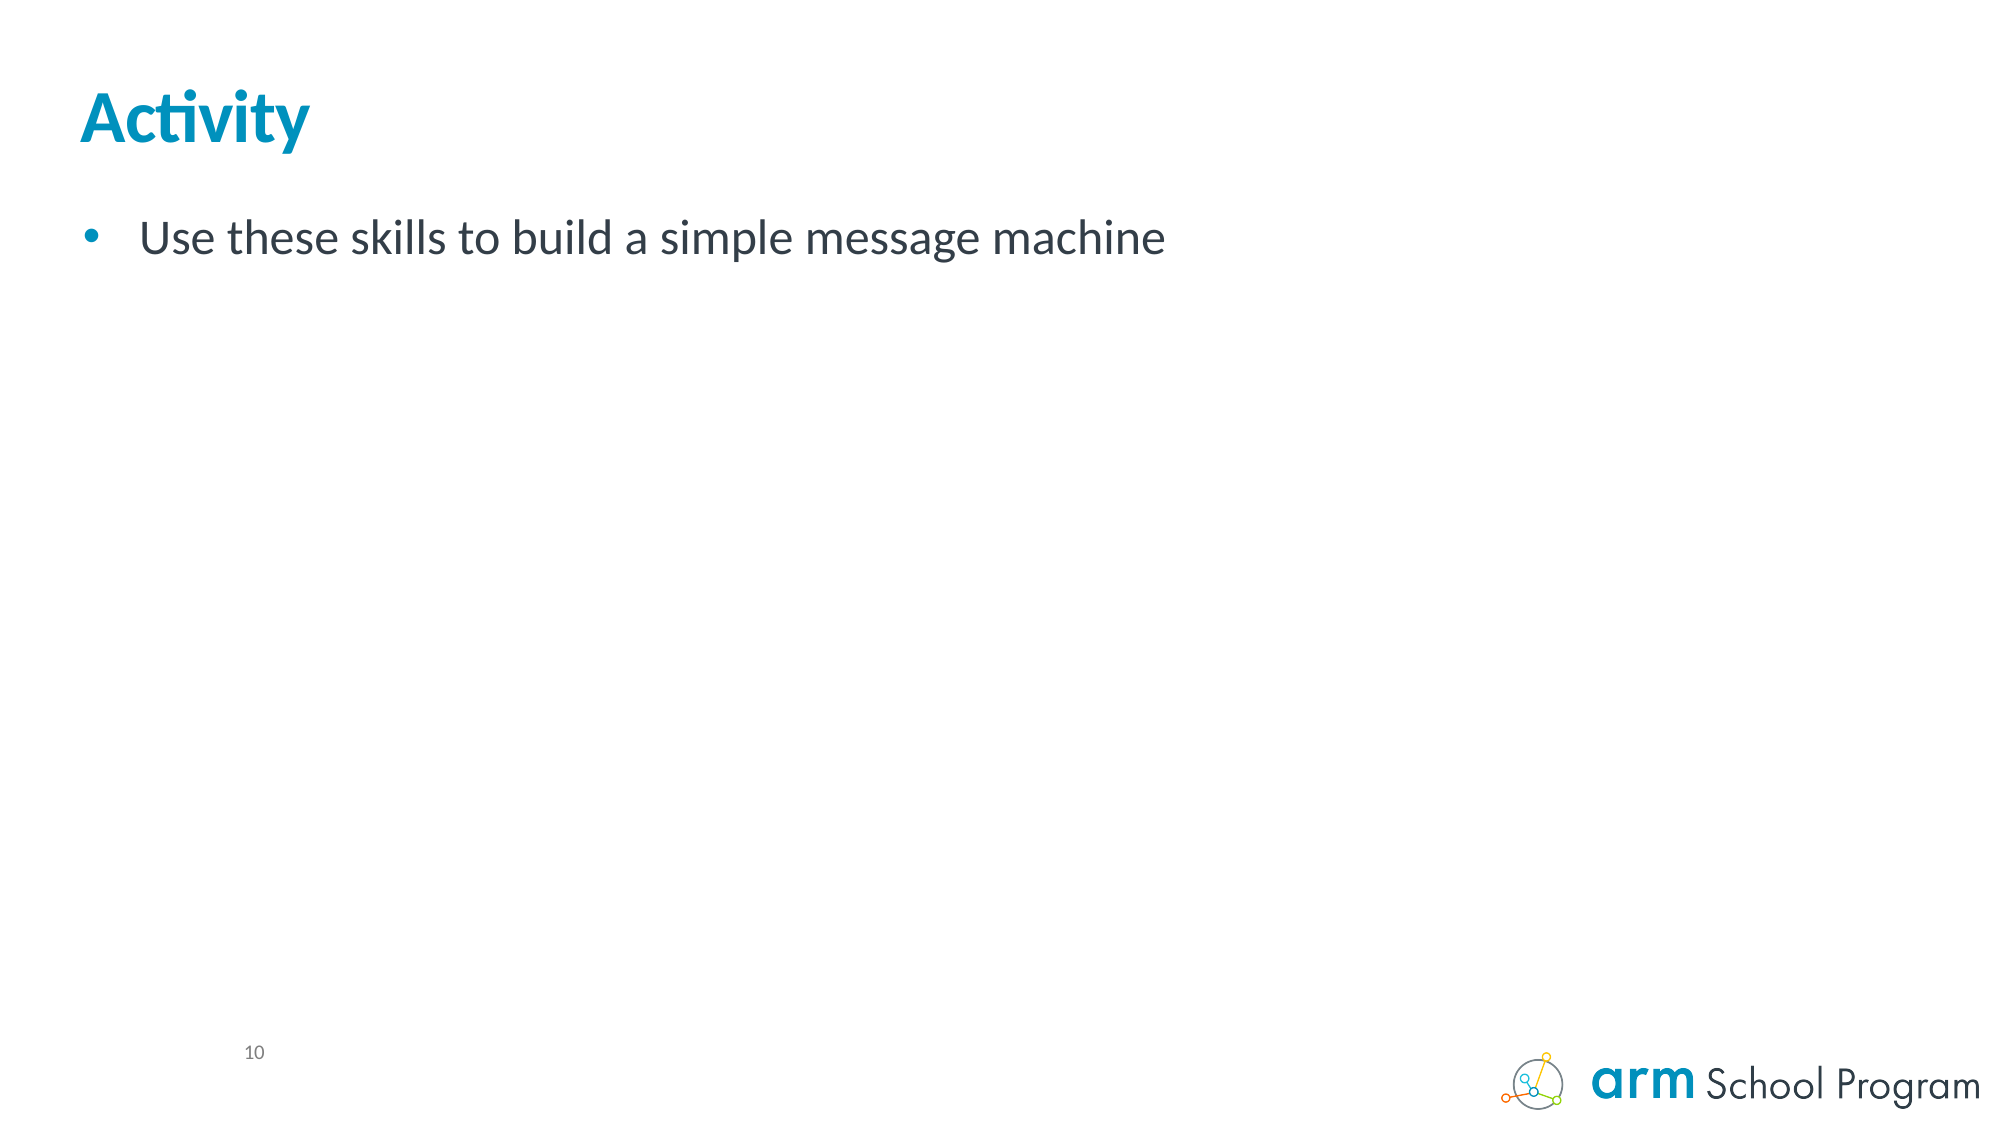

# Activity
Use these skills to build a simple message machine